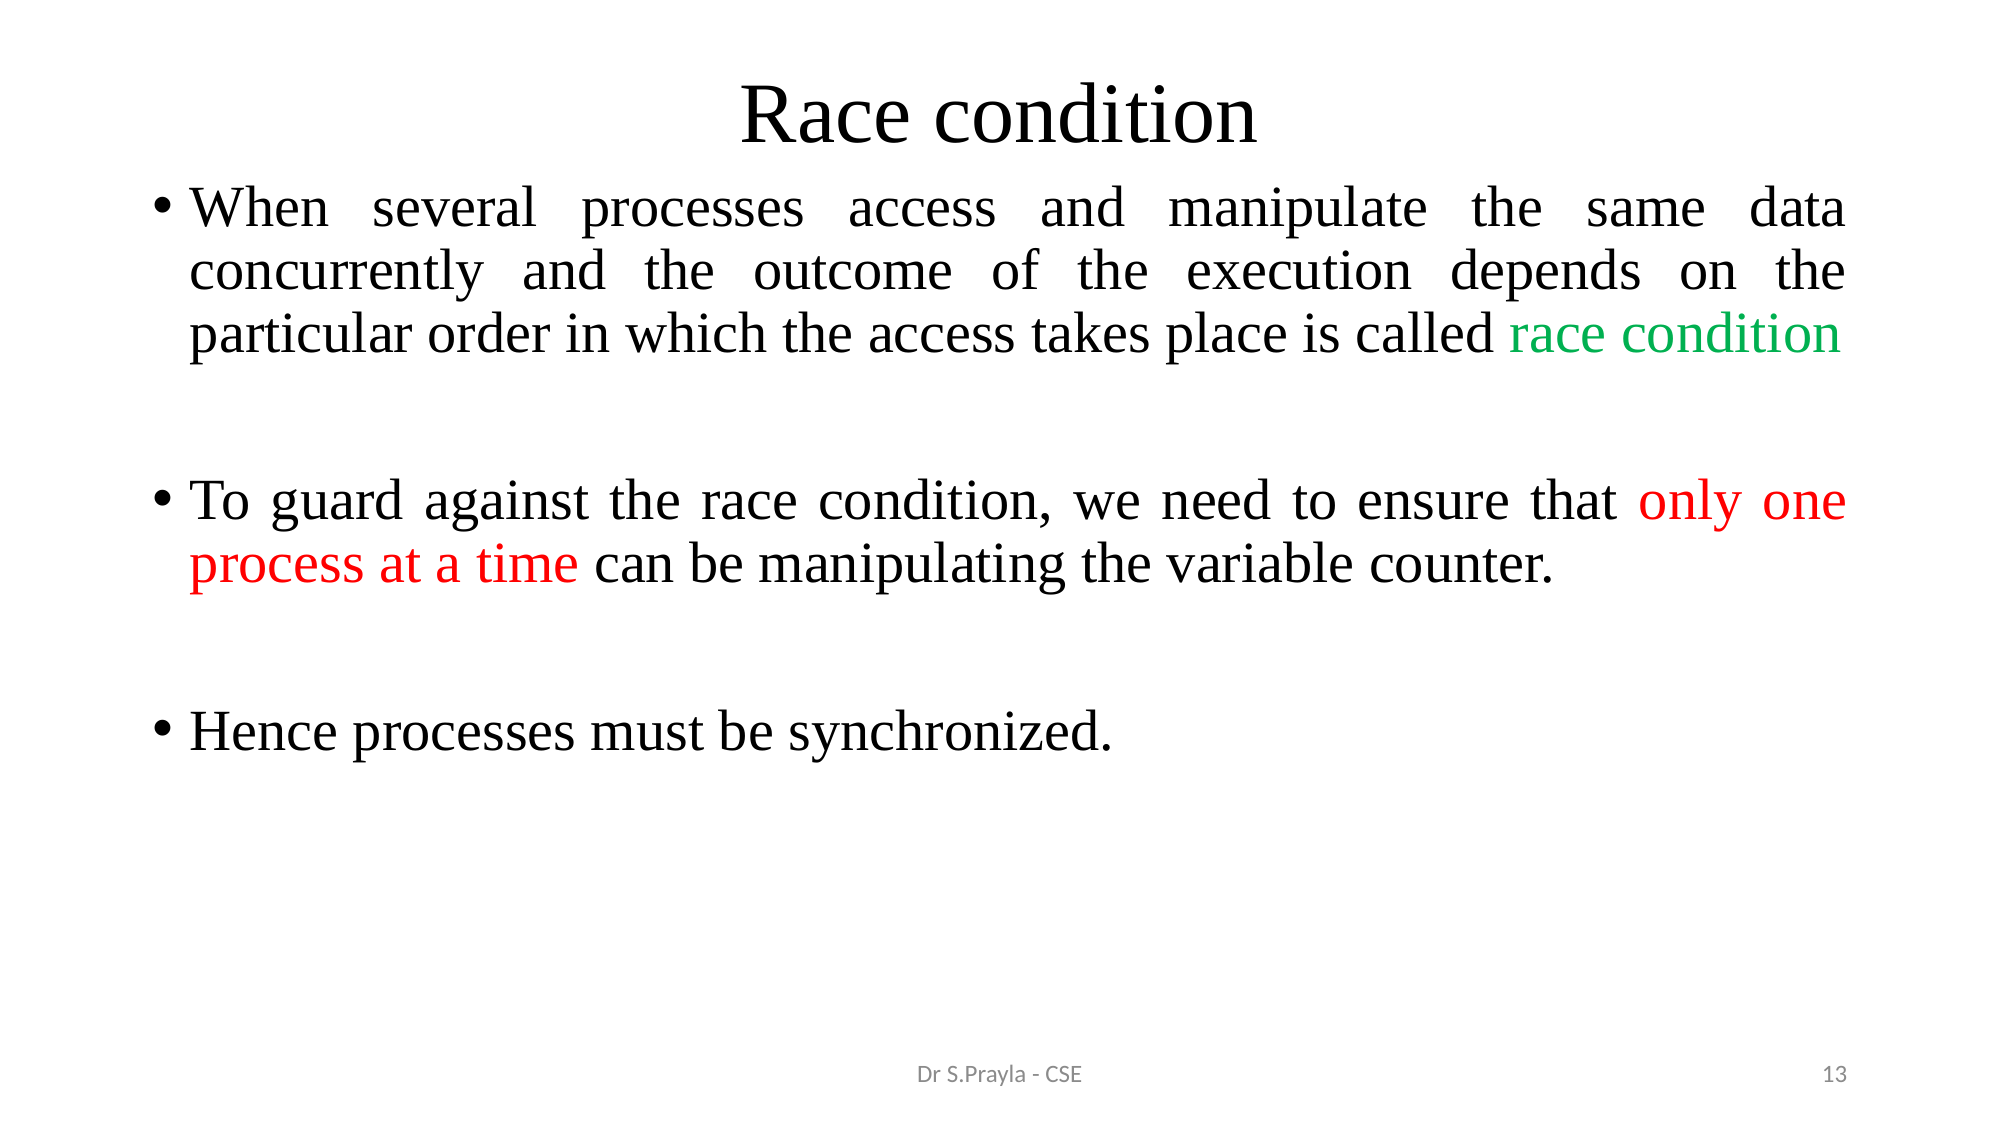

# Race condition
When several processes access and manipulate the same data concurrently and the outcome of the execution depends on the particular order in which the access takes place is called race condition

To guard against the race condition, we need to ensure that only one process at a time can be manipulating the variable counter.

Hence processes must be synchronized.
Dr S.Prayla - CSE
13